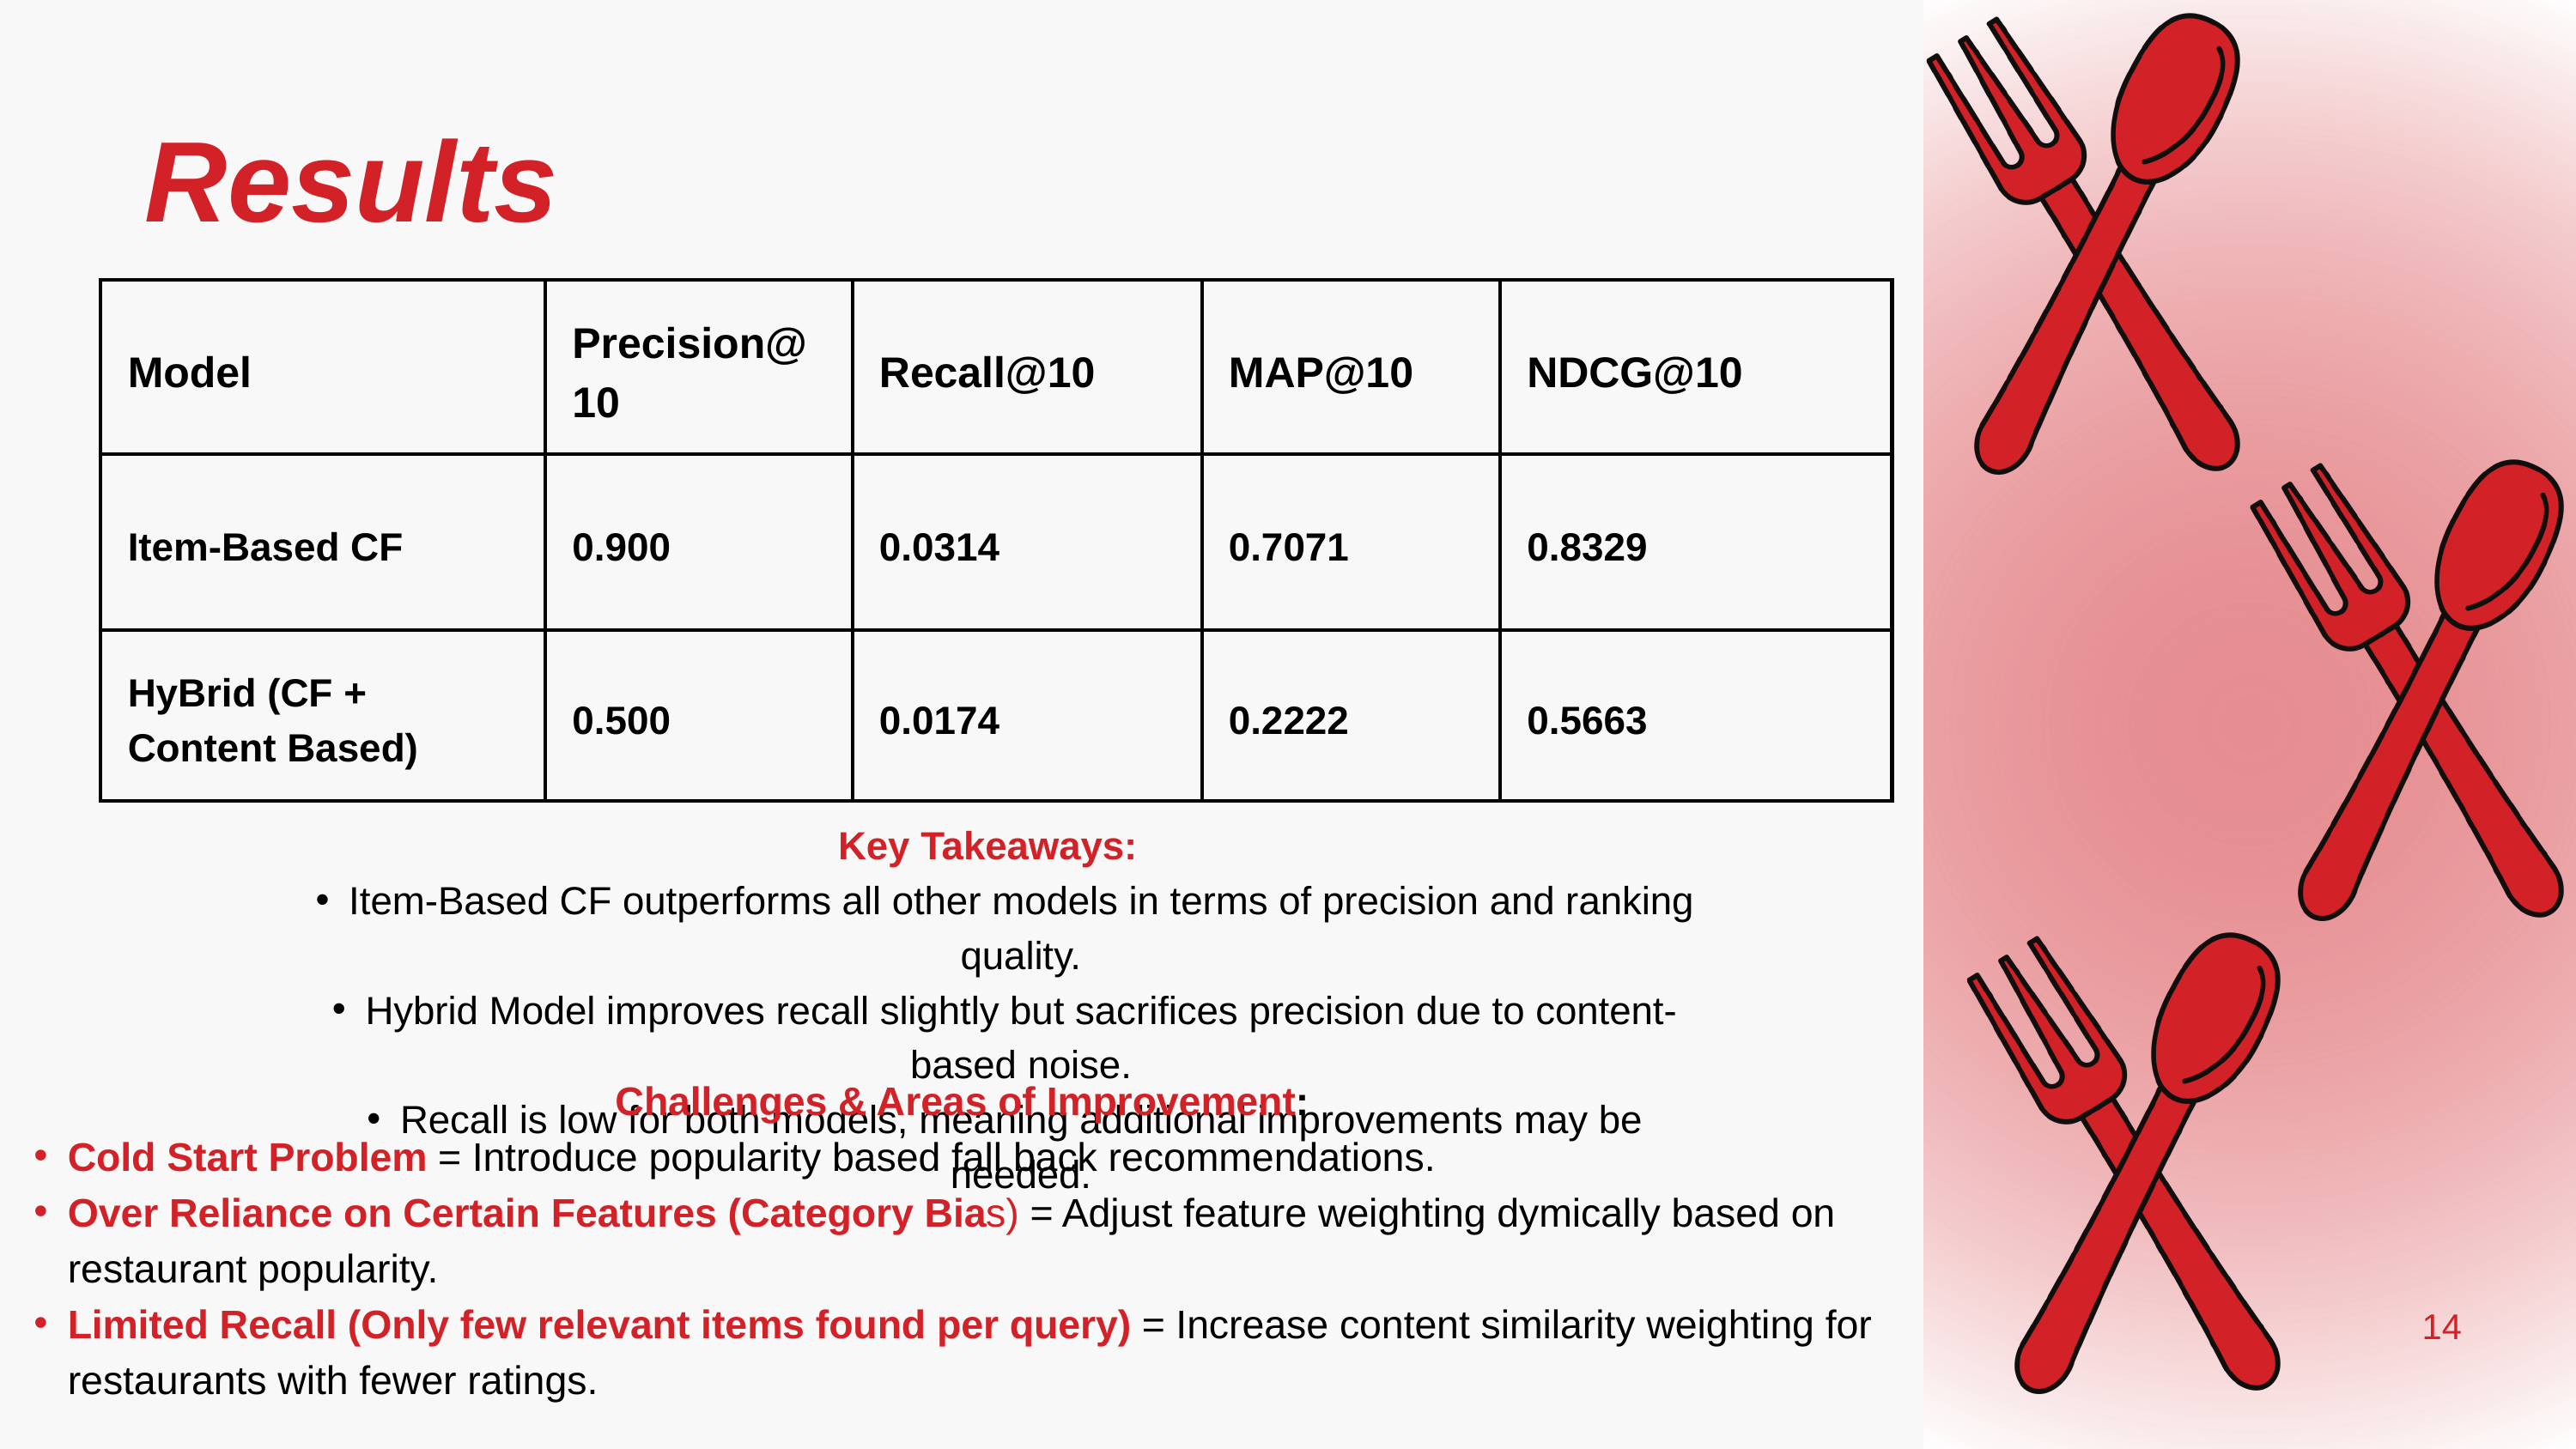

Results
| Model | Precision@10 | Recall@10 | MAP@10 | NDCG@10 |
| --- | --- | --- | --- | --- |
| Item-Based CF | 0.900 | 0.0314 | 0.7071 | 0.8329 |
| HyBrid (CF + Content Based) | 0.500 | 0.0174 | 0.2222 | 0.5663 |

Key Takeaways:
Item-Based CF outperforms all other models in terms of precision and ranking quality.
Hybrid Model improves recall slightly but sacrifices precision due to content-based noise.
Recall is low for both models, meaning additional improvements may be needed.

Challenges & Areas of Improvement:
Cold Start Problem = Introduce popularity based fall back recommendations.
Over Reliance on Certain Features (Category Bias) = Adjust feature weighting dymically based on restaurant popularity.
Limited Recall (Only few relevant items found per query) = Increase content similarity weighting for restaurants with fewer ratings.

14